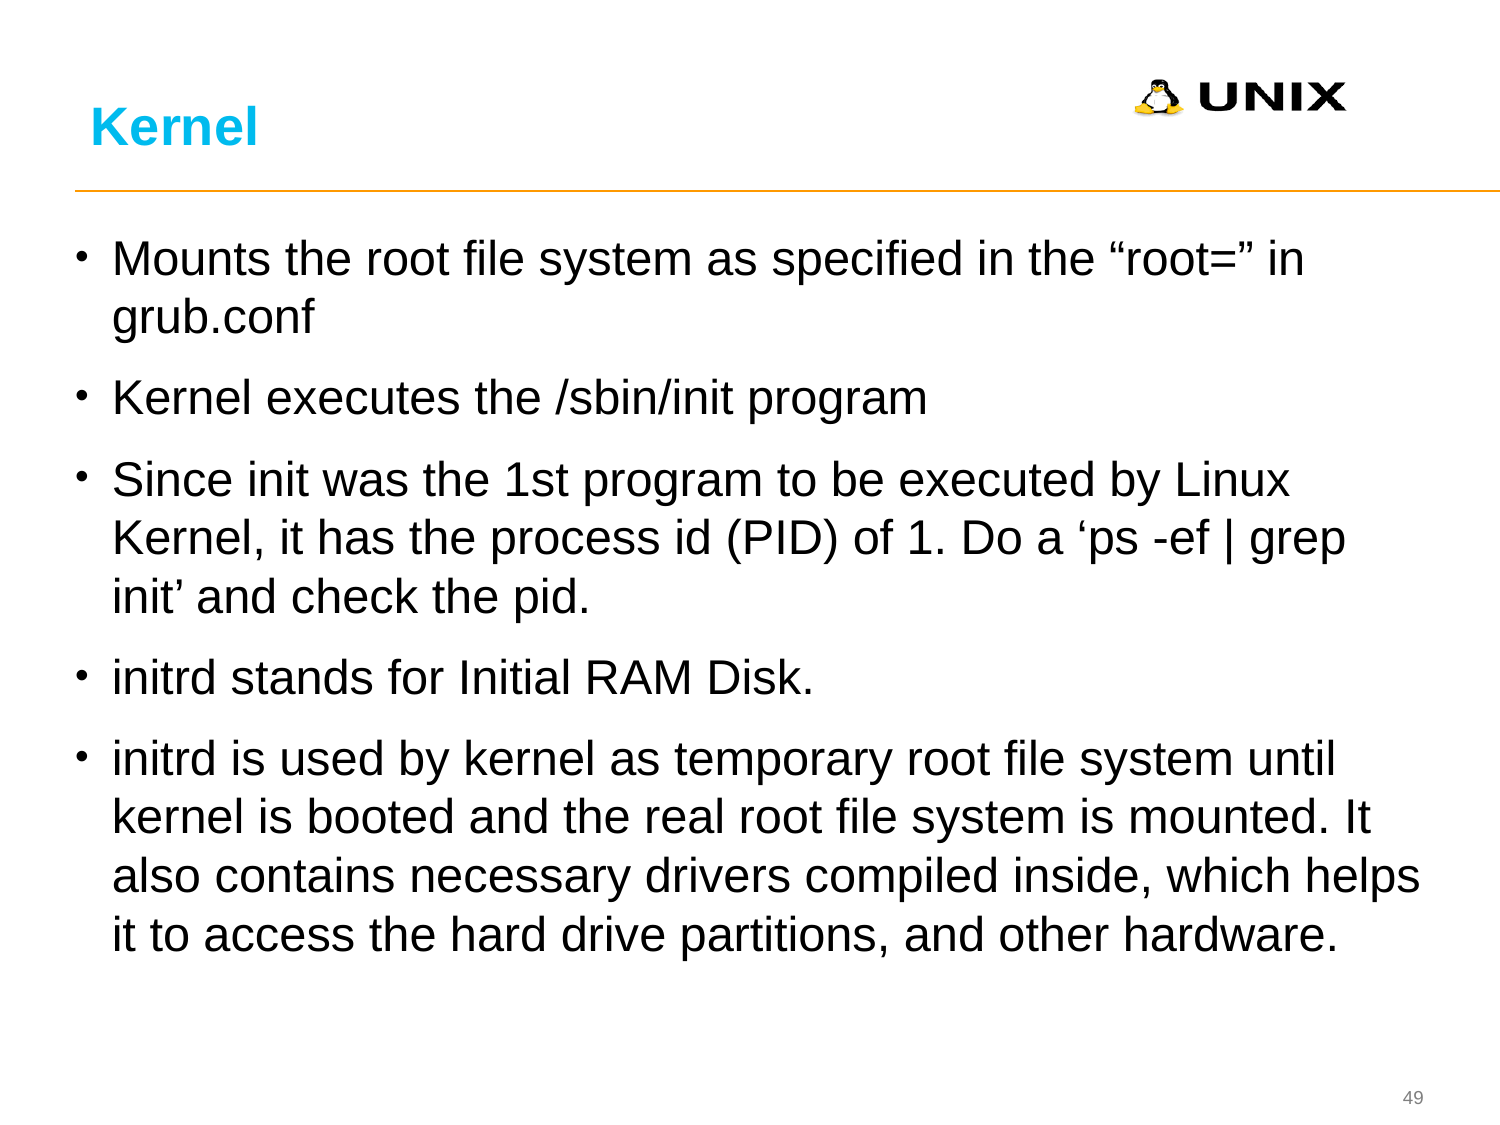

# Kernel
Mounts the root file system as specified in the “root=” in grub.conf
Kernel executes the /sbin/init program
Since init was the 1st program to be executed by Linux Kernel, it has the process id (PID) of 1. Do a ‘ps -ef | grep init’ and check the pid.
initrd stands for Initial RAM Disk.
initrd is used by kernel as temporary root file system until kernel is booted and the real root file system is mounted. It also contains necessary drivers compiled inside, which helps it to access the hard drive partitions, and other hardware.